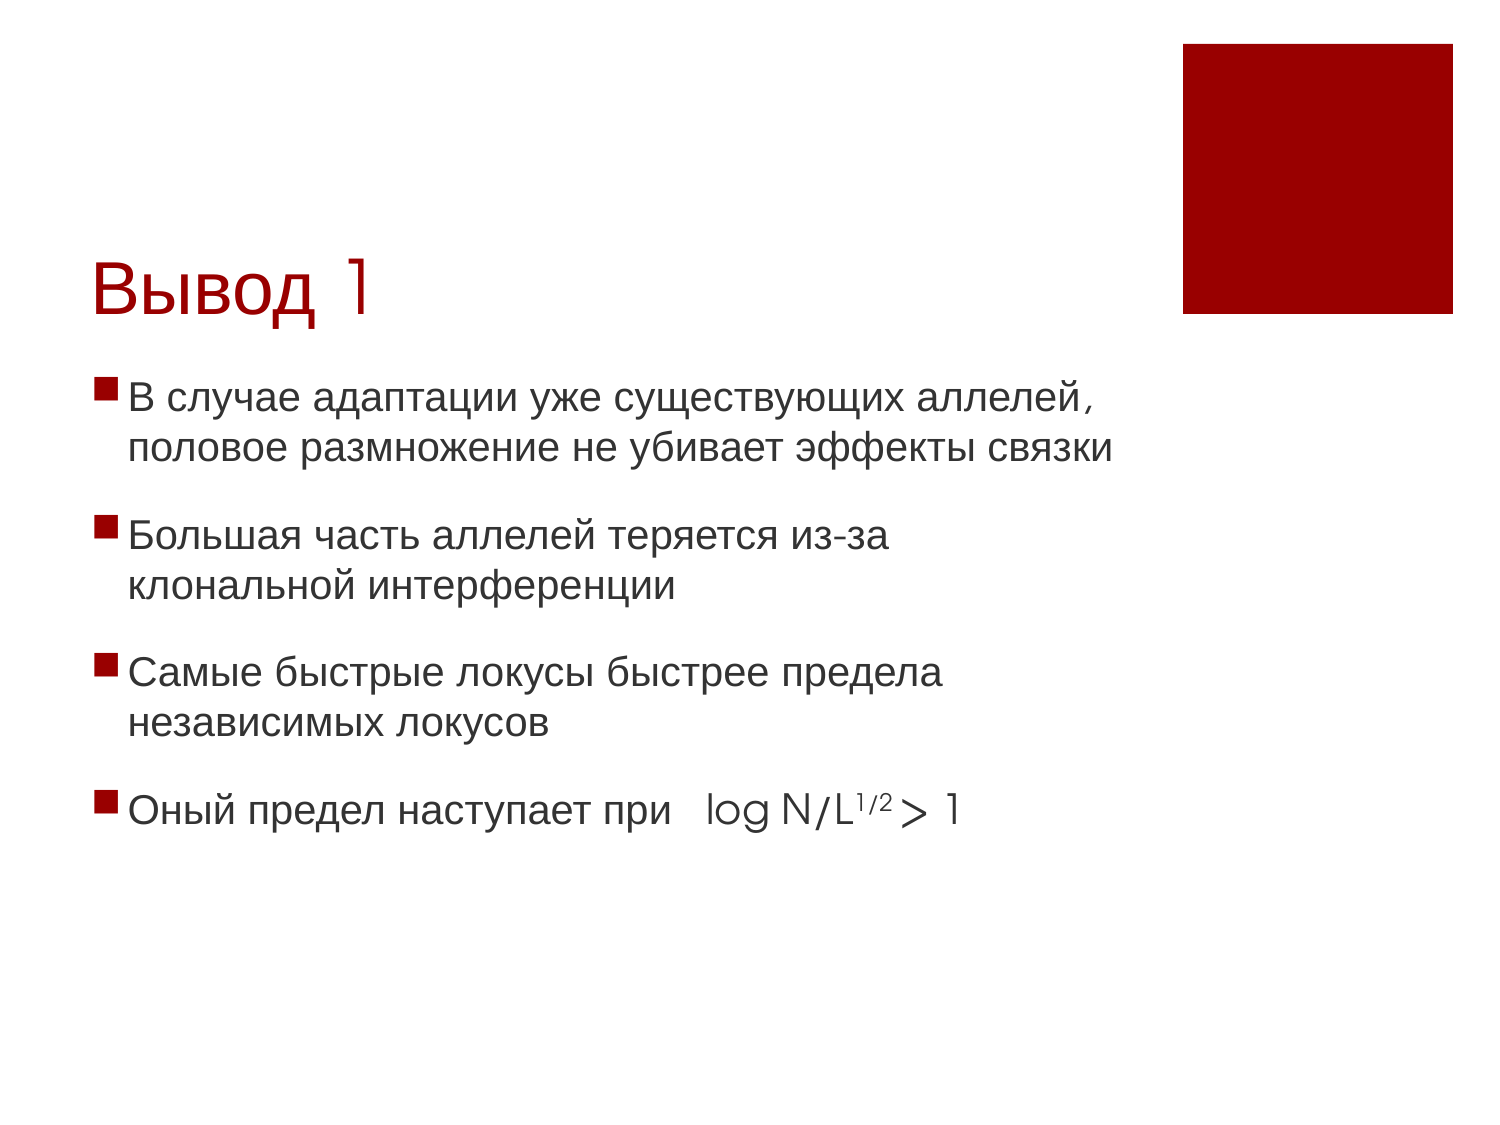

# Вывод 1
В случае адаптации уже существующих аллелей, половое размножение не убивает эффекты связки
Большая часть аллелей теряется из-за клональной интерференции
Самые быстрые локусы быстрее предела независимых локусов
Оный предел наступает при   log N/L1/2 > 1